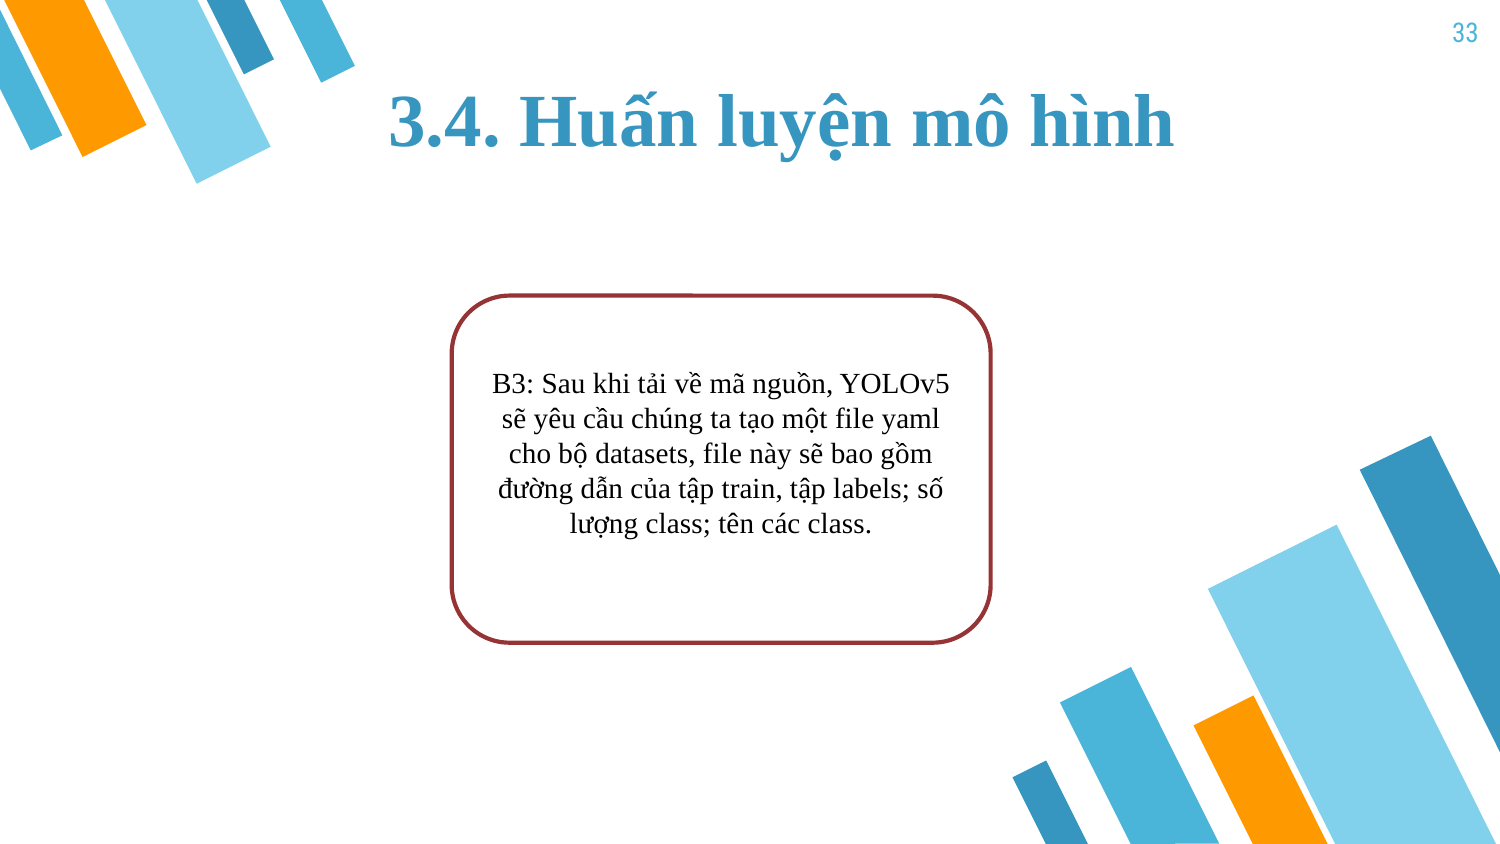

33
# 3.4. Huấn luyện mô hình
B3: Sau khi tải về mã nguồn, YOLOv5 sẽ yêu cầu chúng ta tạo một file yaml cho bộ datasets, file này sẽ bao gồm đường dẫn của tập train, tập labels; số lượng class; tên các class.